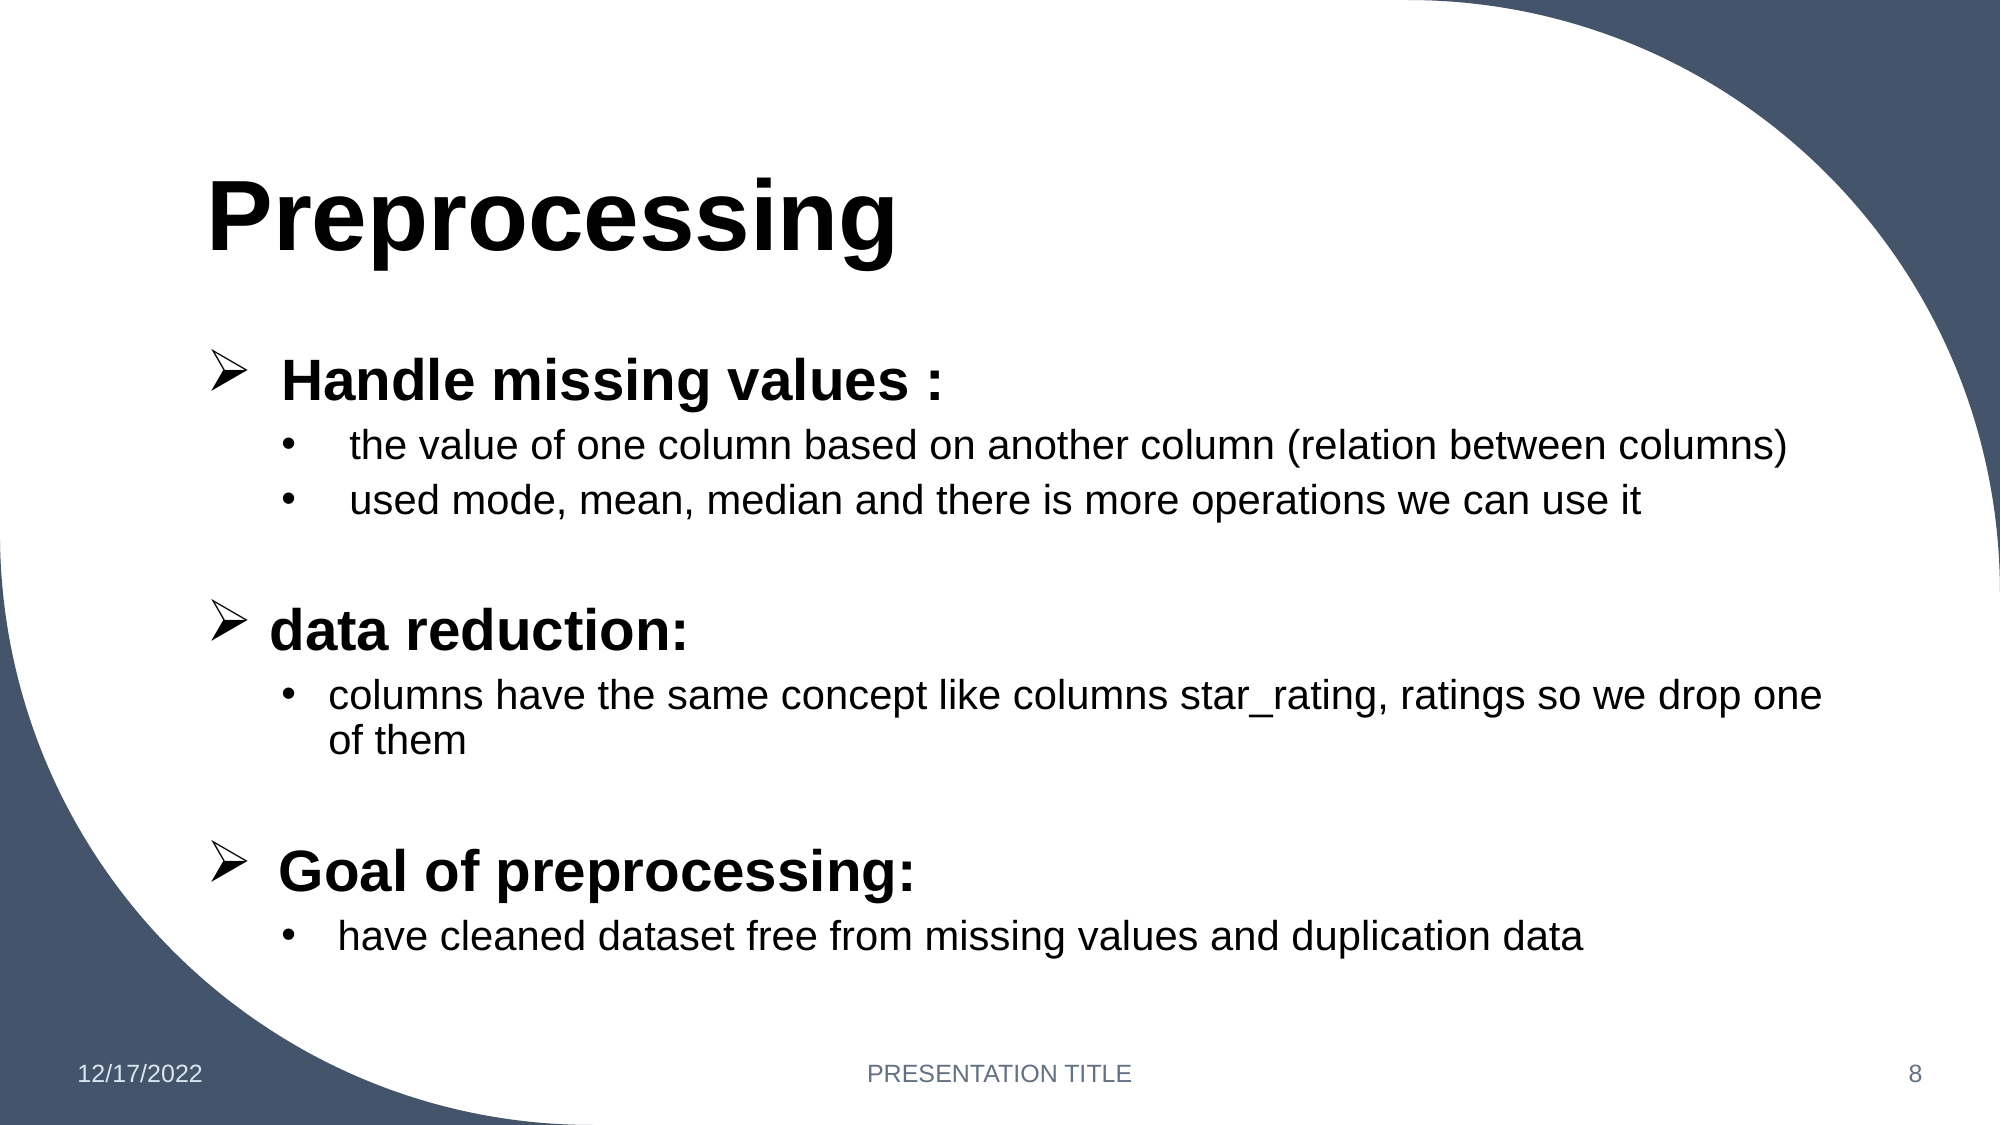

# Preprocessing
Handle missing values :
 the value of one column based on another column (relation between columns)
 used mode, mean, median and there is more operations we can use it

 data reduction:
columns have the same concept like columns star_rating, ratings so we drop one of them

 Goal of preprocessing:
have cleaned dataset free from missing values and duplication data
12/17/2022
PRESENTATION TITLE
8